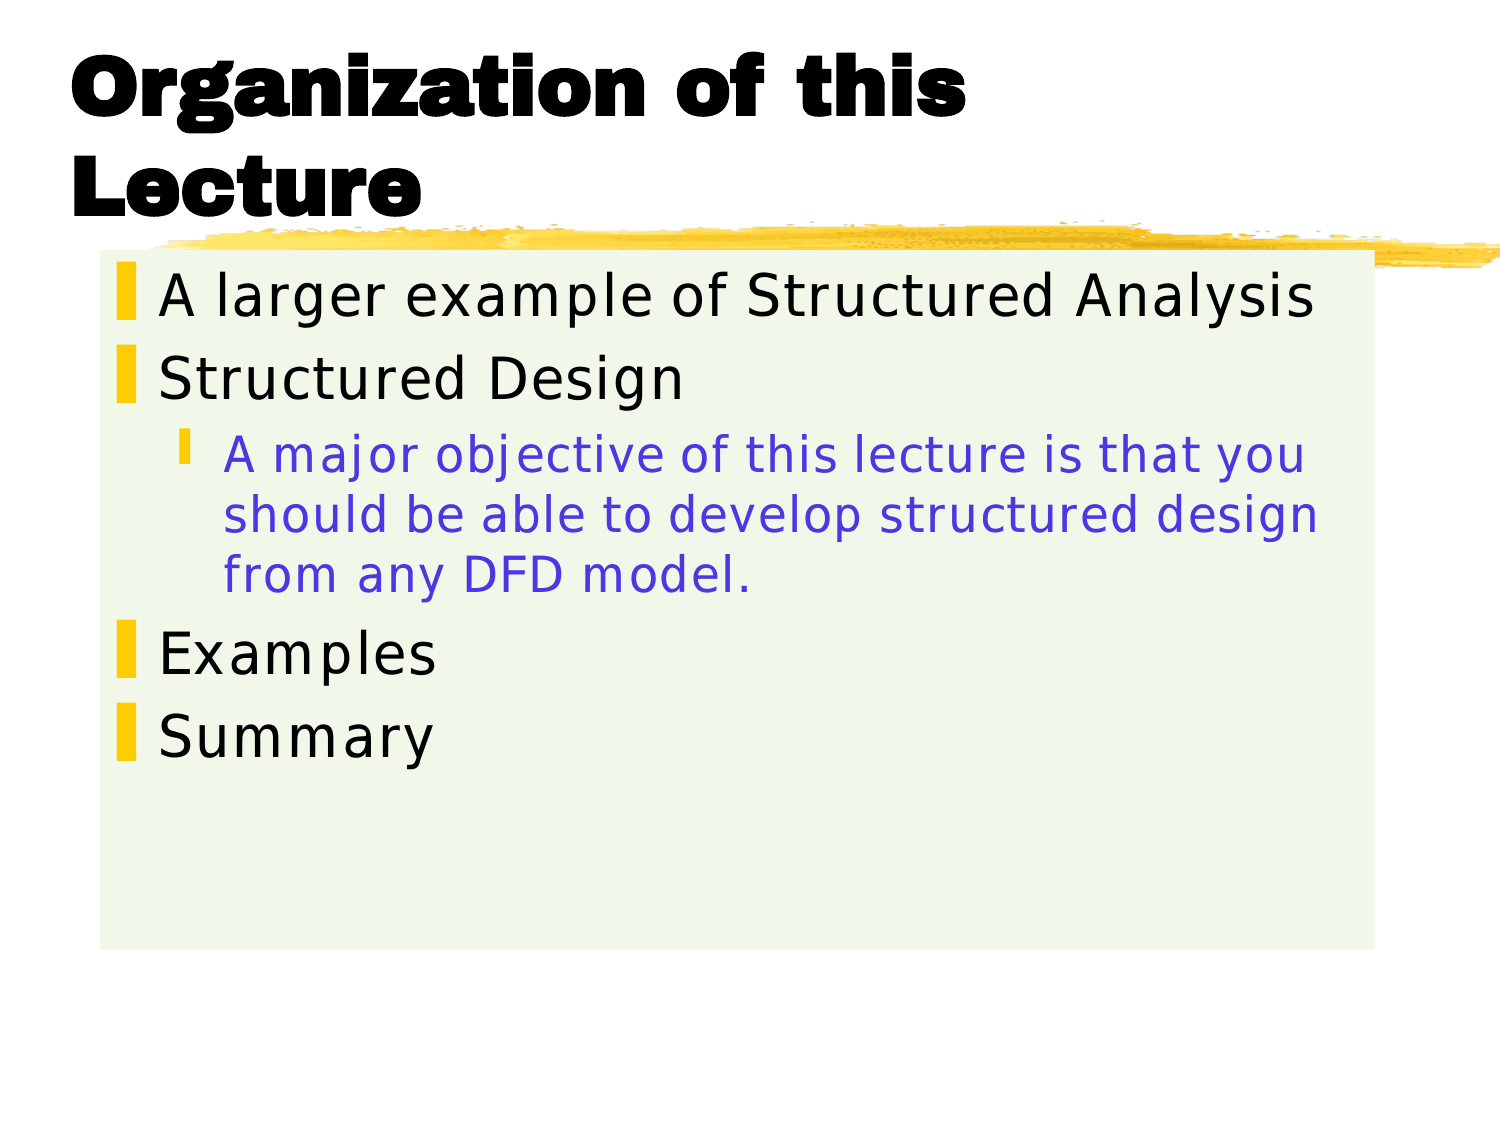

# Organization of this Lecture
A larger example of Structured Analysis
Structured Design
A major objective of this lecture is that you should be able to develop structured design from any DFD model.
Examples
Summary